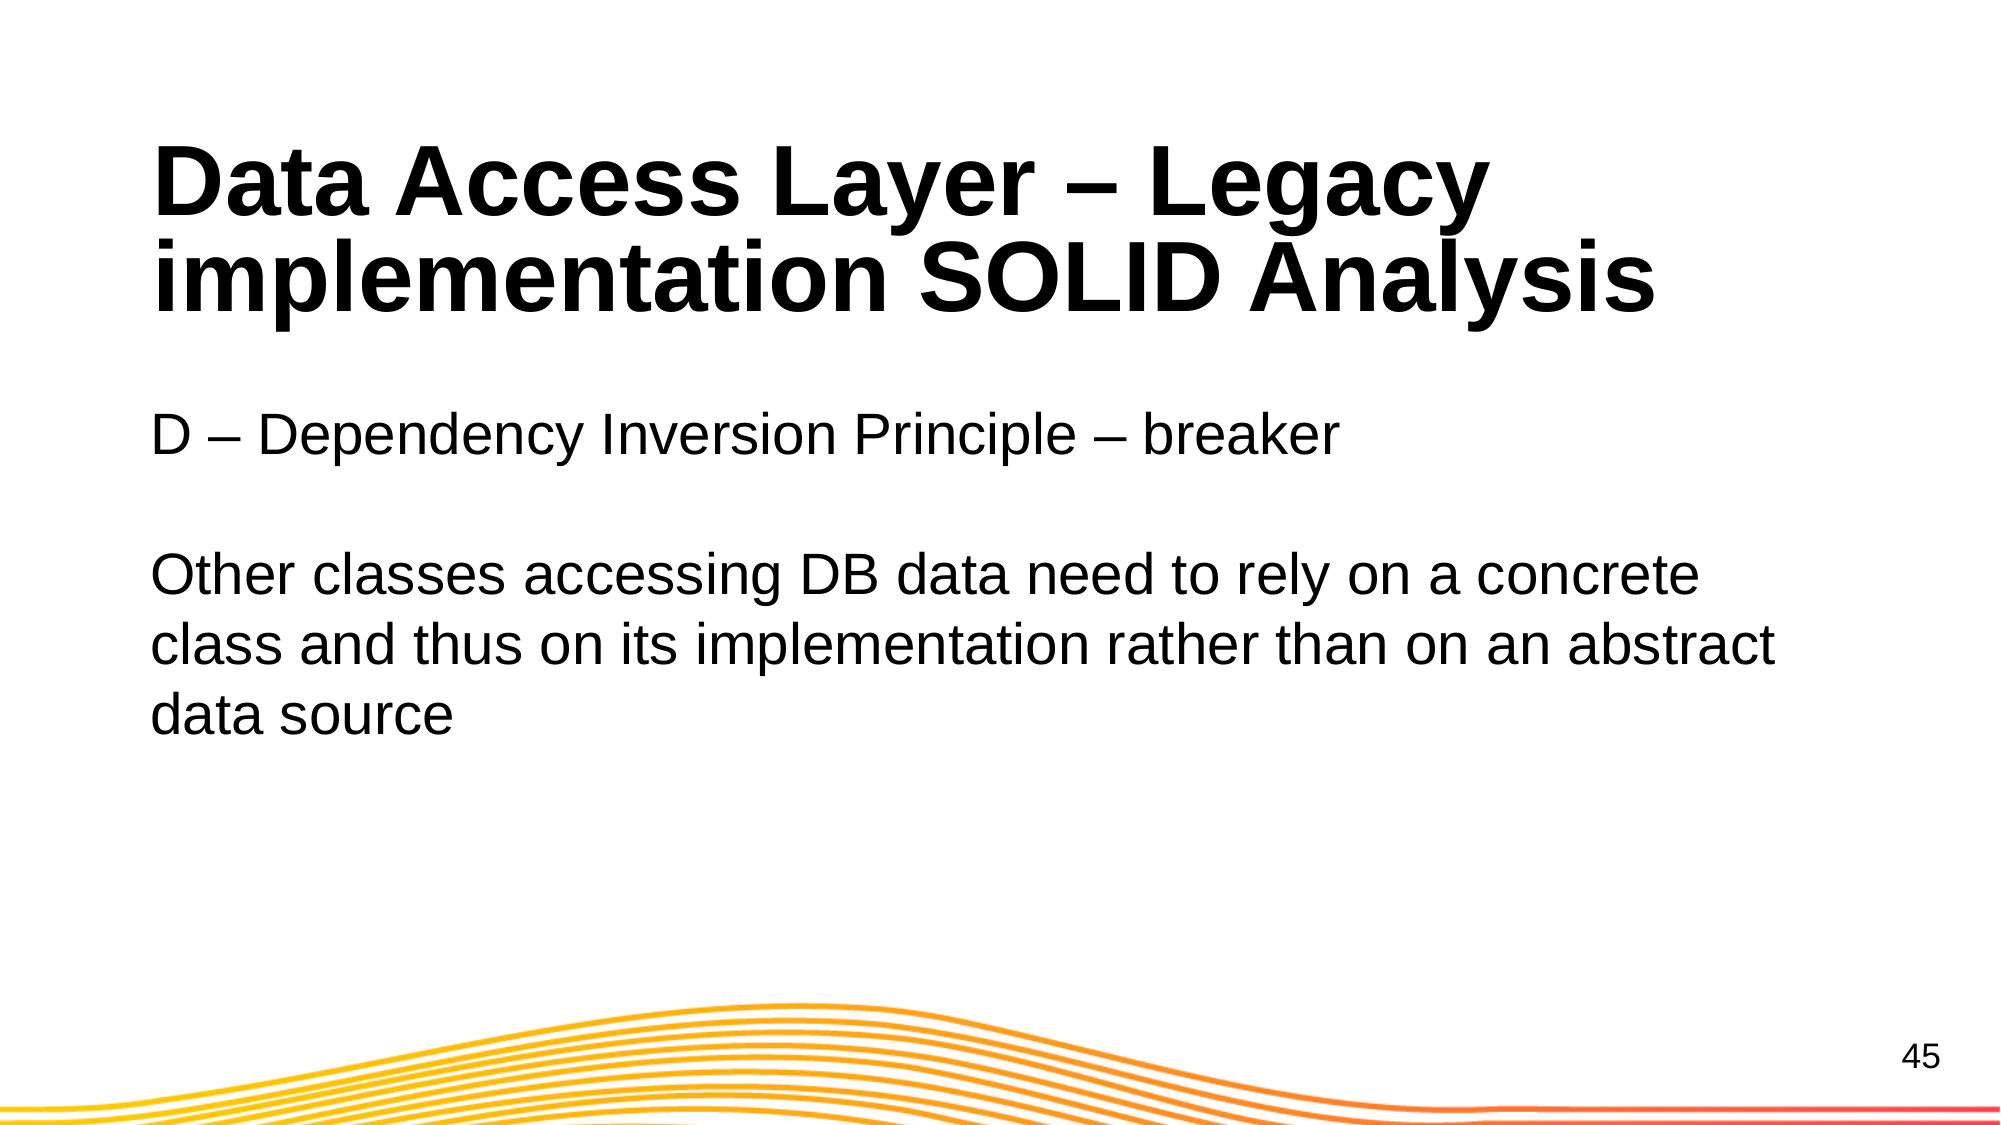

Data Access Layer – Legacy implementation SOLID Analysis

D – Dependency Inversion Principle – breaker

Other classes accessing DB data need to rely on a concrete class and thus on its implementation rather than on an abstract data source
45